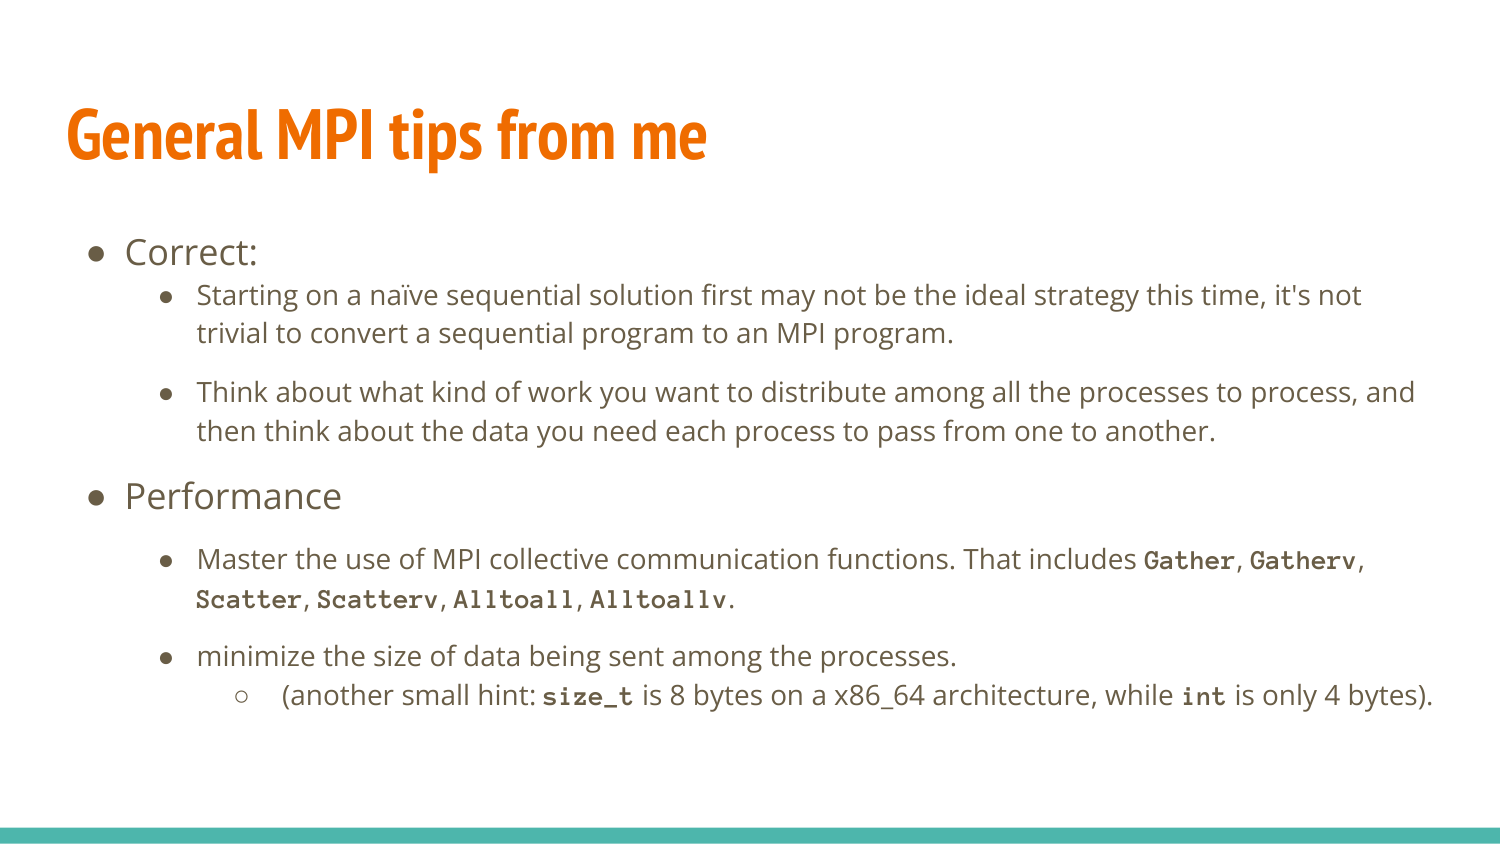

# General MPI tips from me
Correct:
Starting on a naïve sequential solution first may not be the ideal strategy this time, it's not trivial to convert a sequential program to an MPI program.
Think about what kind of work you want to distribute among all the processes to process, and then think about the data you need each process to pass from one to another.
Performance
Master the use of MPI collective communication functions. That includes Gather, Gatherv, Scatter, Scatterv, Alltoall, Alltoallv.
minimize the size of data being sent among the processes.
(another small hint: size_t is 8 bytes on a x86_64 architecture, while int is only 4 bytes).